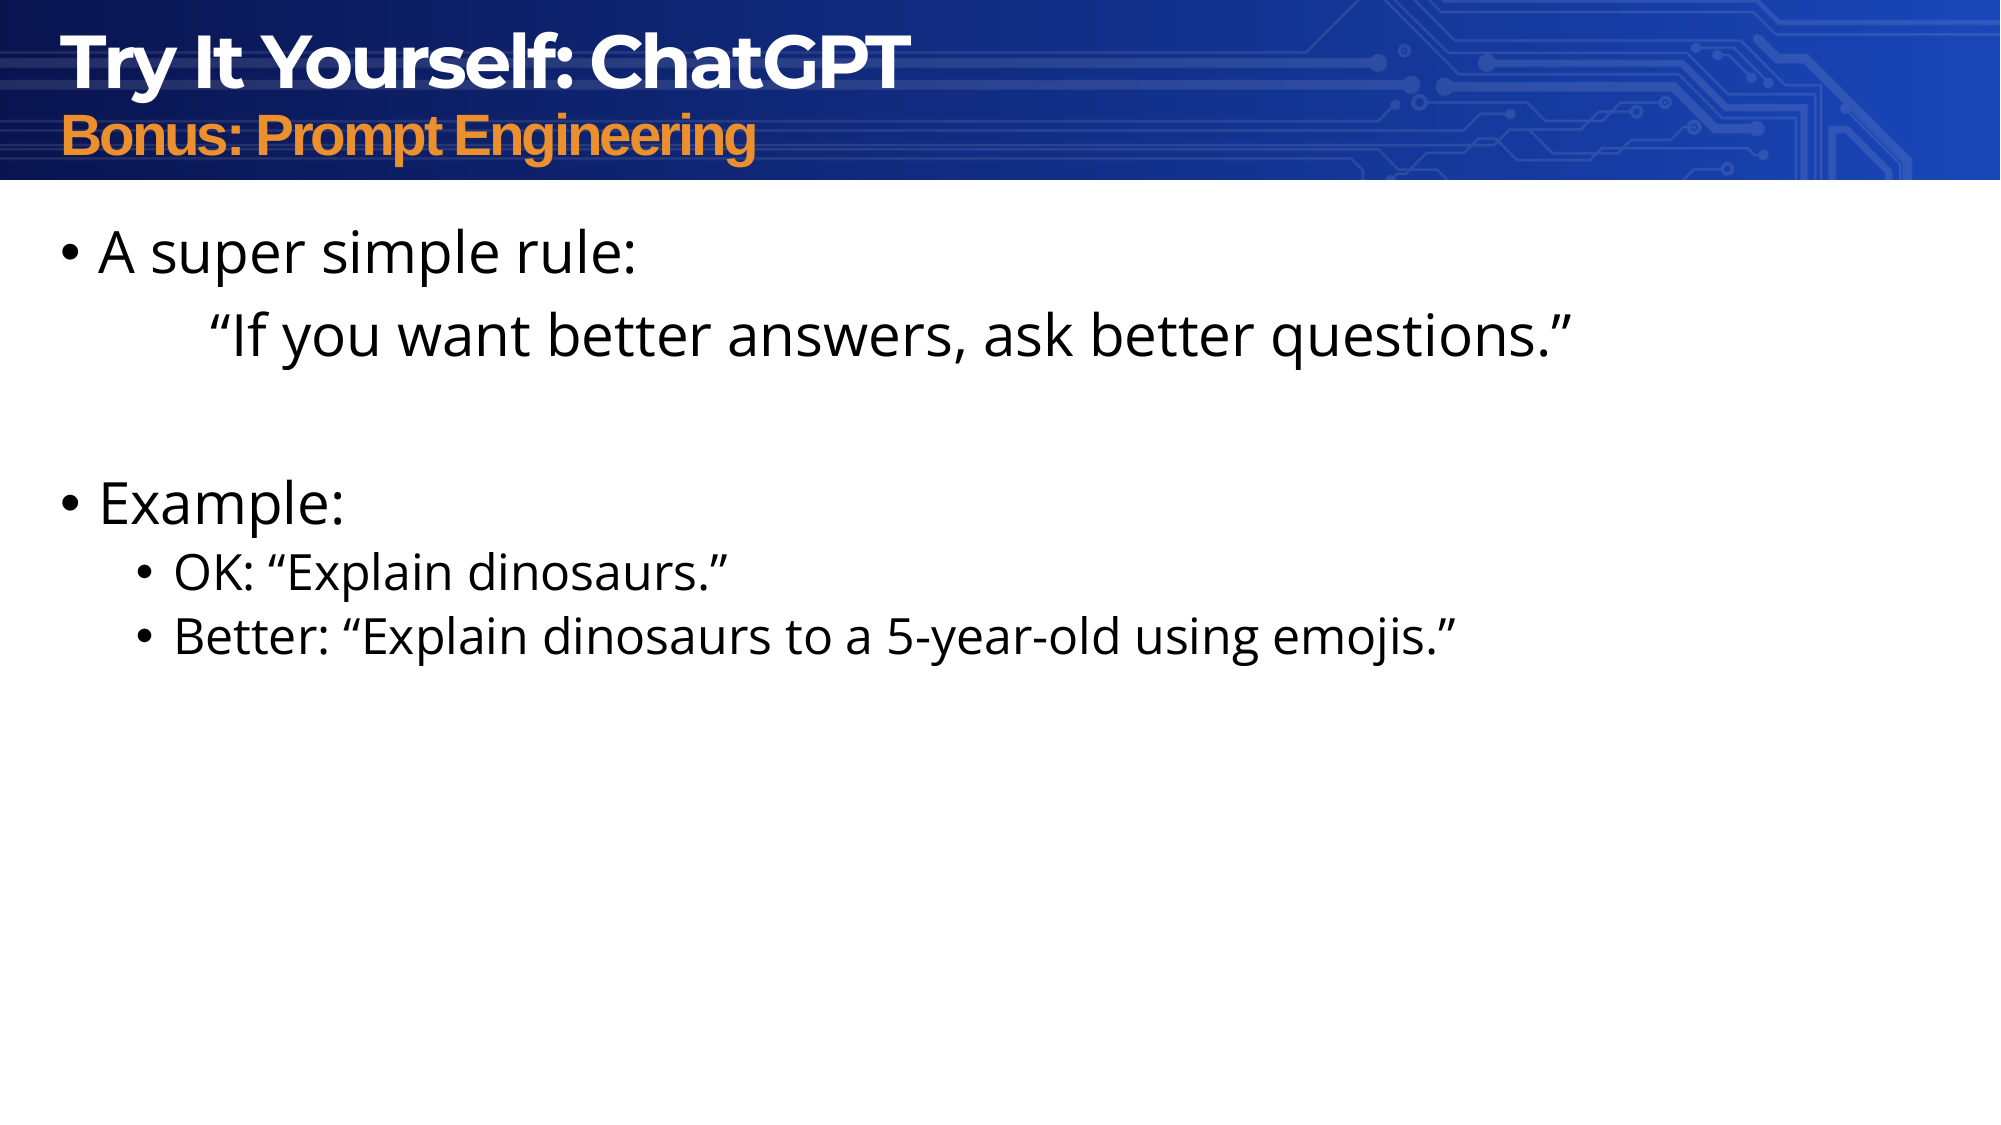

Try It Yourself: ChatGPT

Bonus: Prompt Engineering
A super simple rule:
	“If you want better answers, ask better questions.”

Example:
OK: “Explain dinosaurs.”
Better: “Explain dinosaurs to a 5-year-old using emojis.”